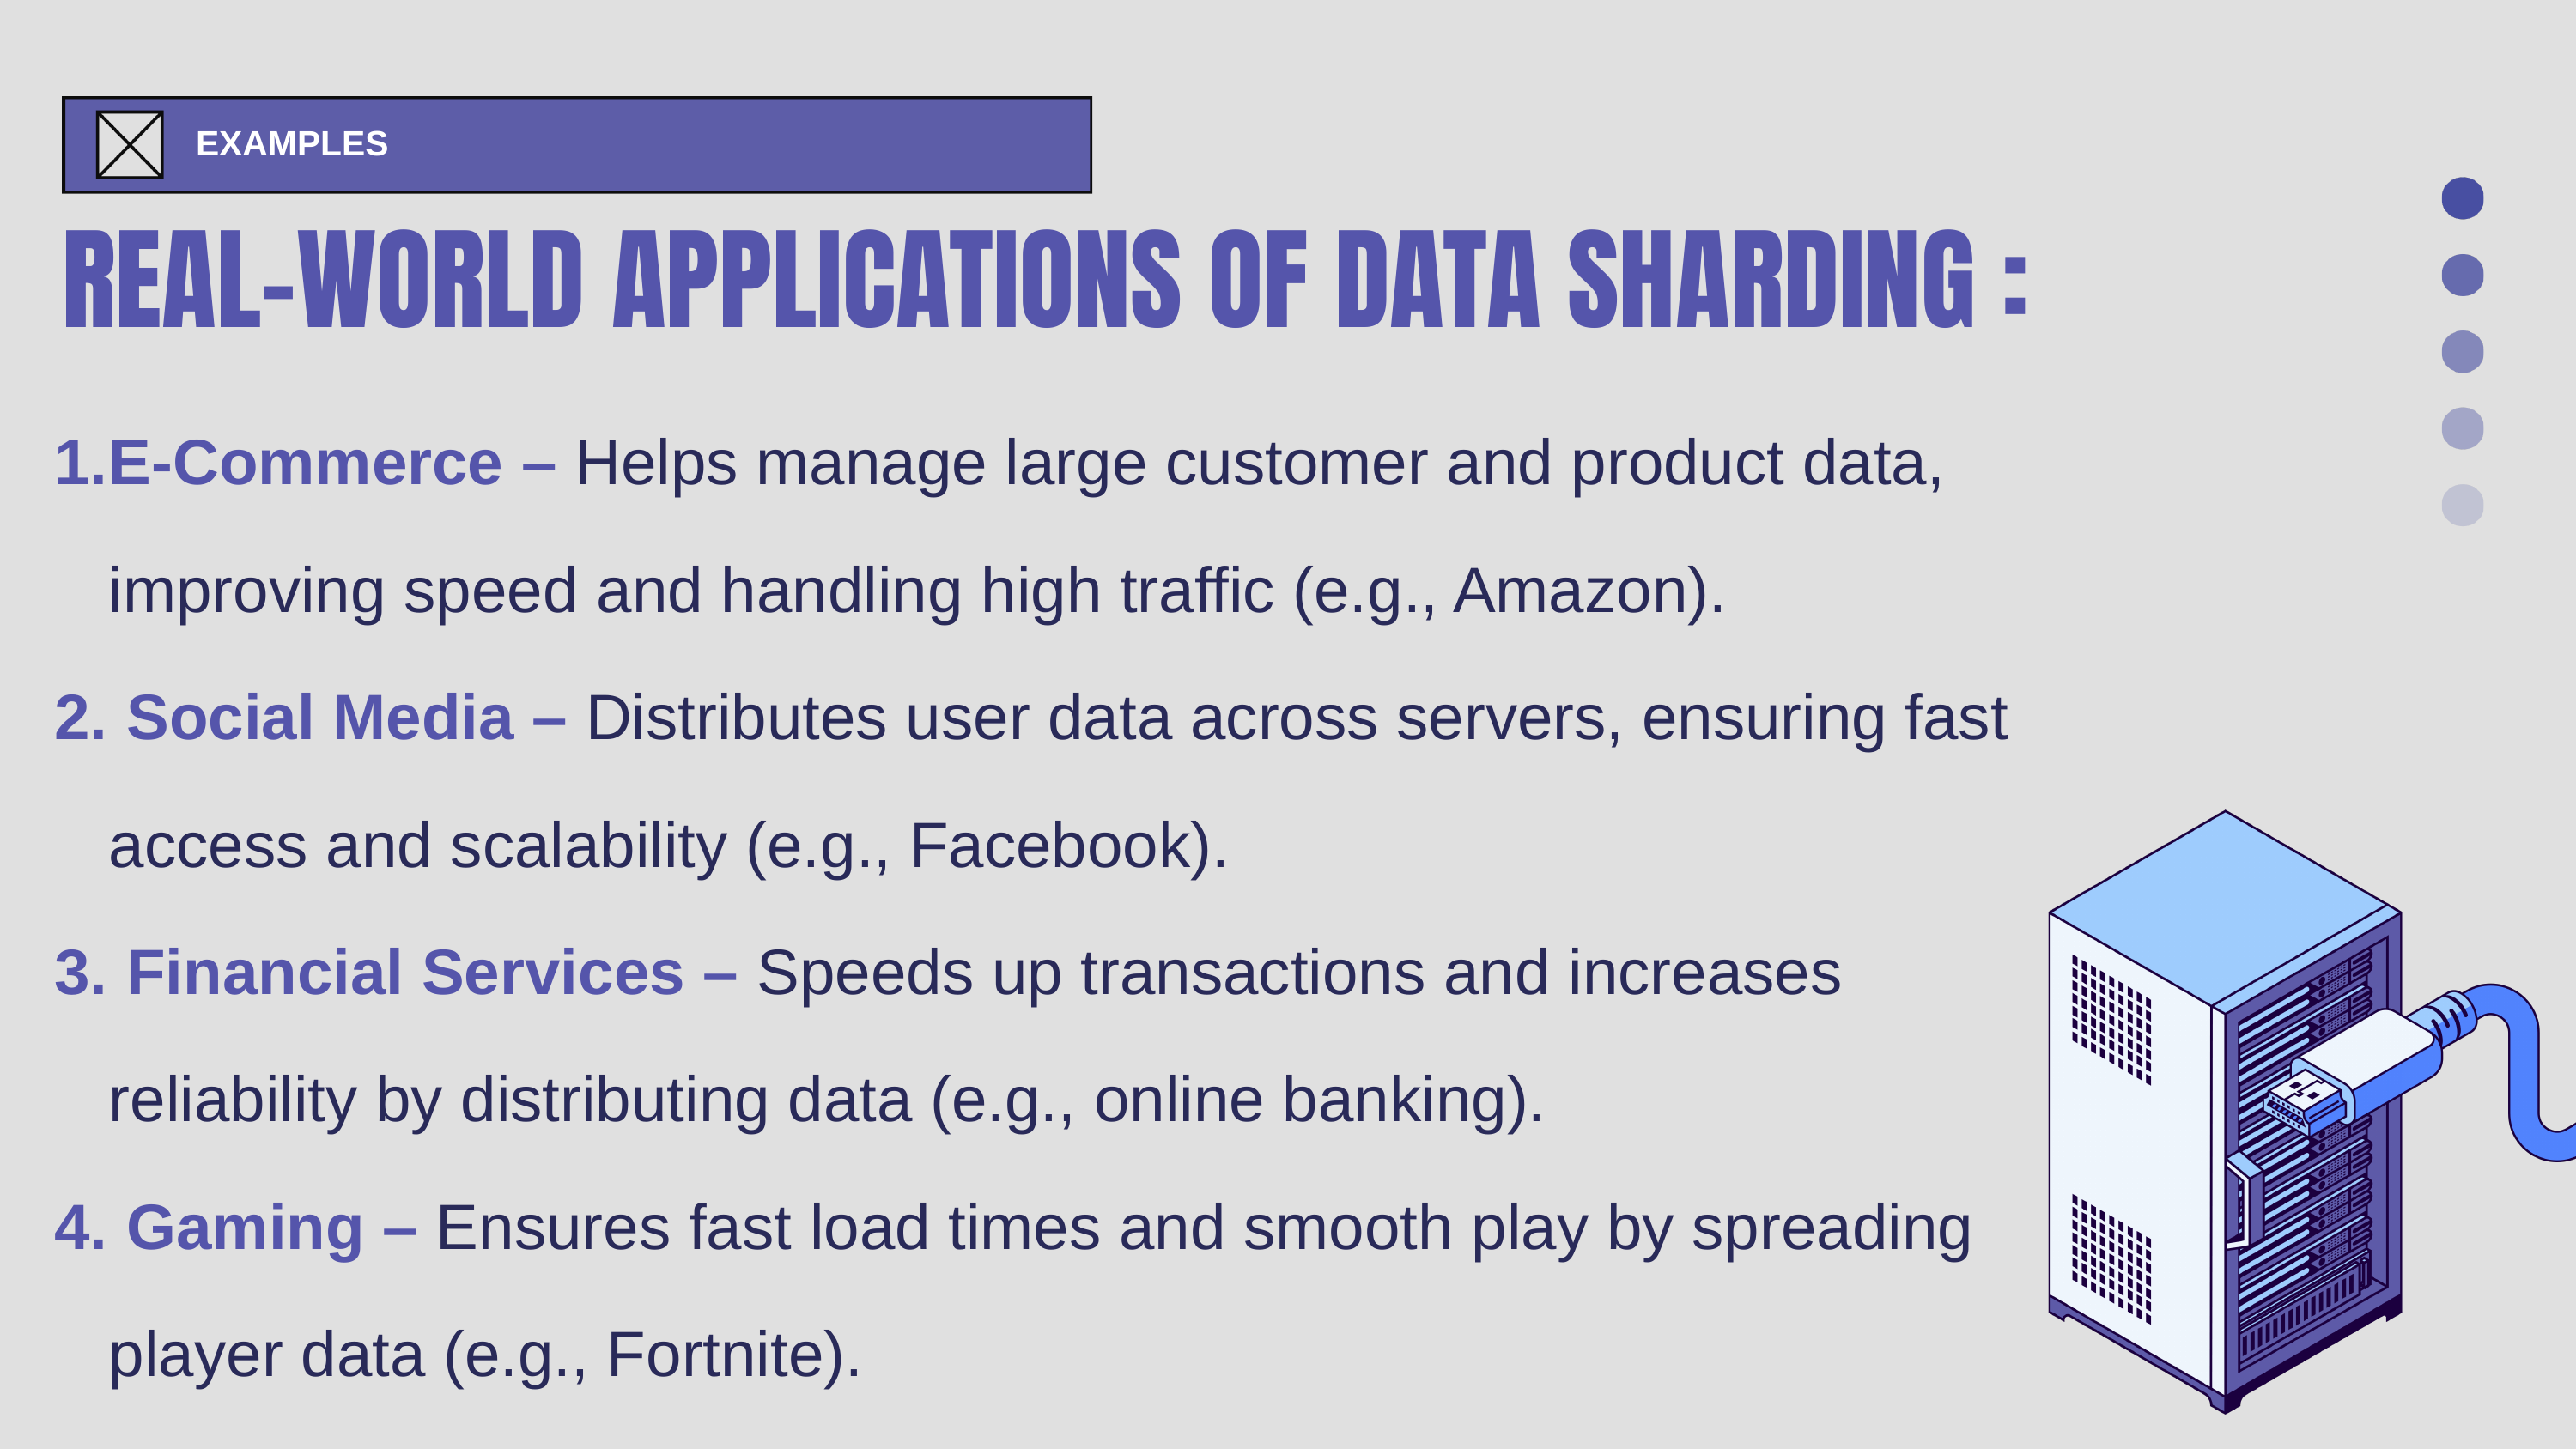

EXAMPLES

REAL-WORLD APPLICATIONS OF DATA SHARDING :
E-Commerce – Helps manage large customer and product data, improving speed and handling high traffic (e.g., Amazon).
 Social Media – Distributes user data across servers, ensuring fast access and scalability (e.g., Facebook).
 Financial Services – Speeds up transactions and increases reliability by distributing data (e.g., online banking).
 Gaming – Ensures fast load times and smooth play by spreading player data (e.g., Fortnite).